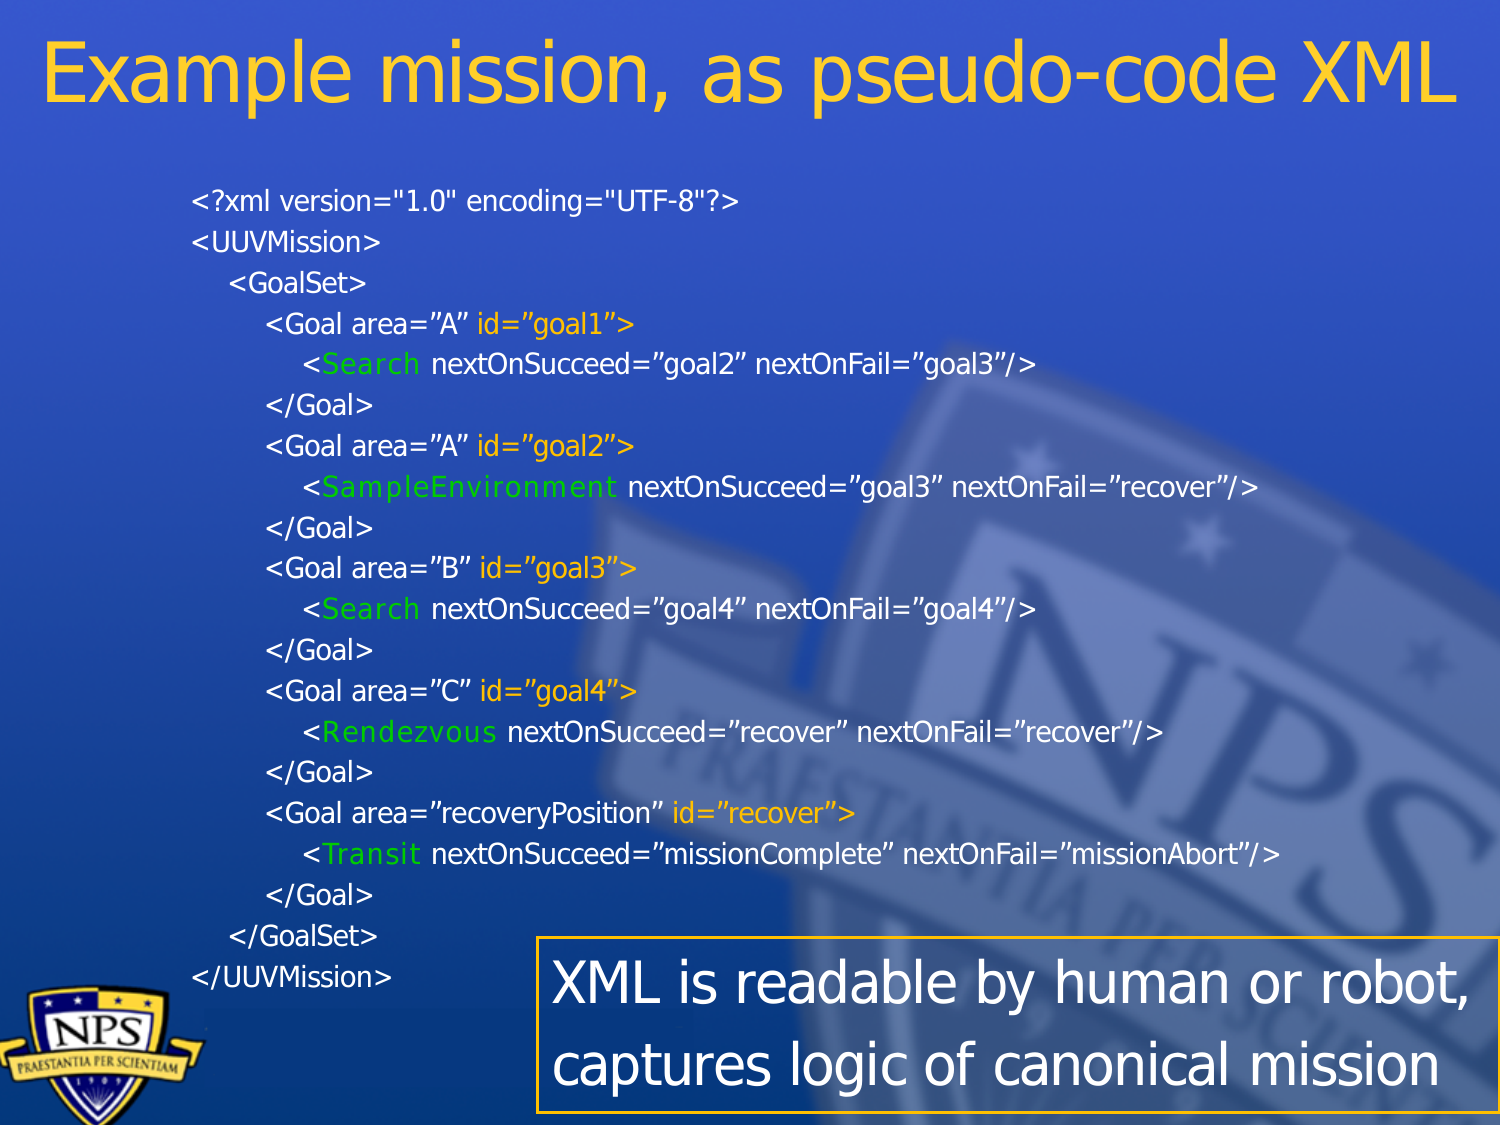

# Example mission, as pseudo-code XML
<?xml version="1.0" encoding="UTF-8"?>
<UUVMission>
    <GoalSet>
        <Goal area=”A” id=”goal1”>
            <Search nextOnSucceed=”goal2” nextOnFail=”goal3”/>
        </Goal>
        <Goal area=”A” id=”goal2”>
            <SampleEnvironment nextOnSucceed=”goal3” nextOnFail=”recover”/>
        </Goal>
        <Goal area=”B” id=”goal3”>
            <Search nextOnSucceed=”goal4” nextOnFail=”goal4”/>
        </Goal>
        <Goal area=”C” id=”goal4”>
            <Rendezvous nextOnSucceed=”recover” nextOnFail=”recover”/>
        </Goal>
        <Goal area=”recoveryPosition” id=”recover”>
            <Transit nextOnSucceed=”missionComplete” nextOnFail=”missionAbort”/>
        </Goal>
    </GoalSet>
</UUVMission>

XML is readable by human or robot,
captures logic of canonical mission